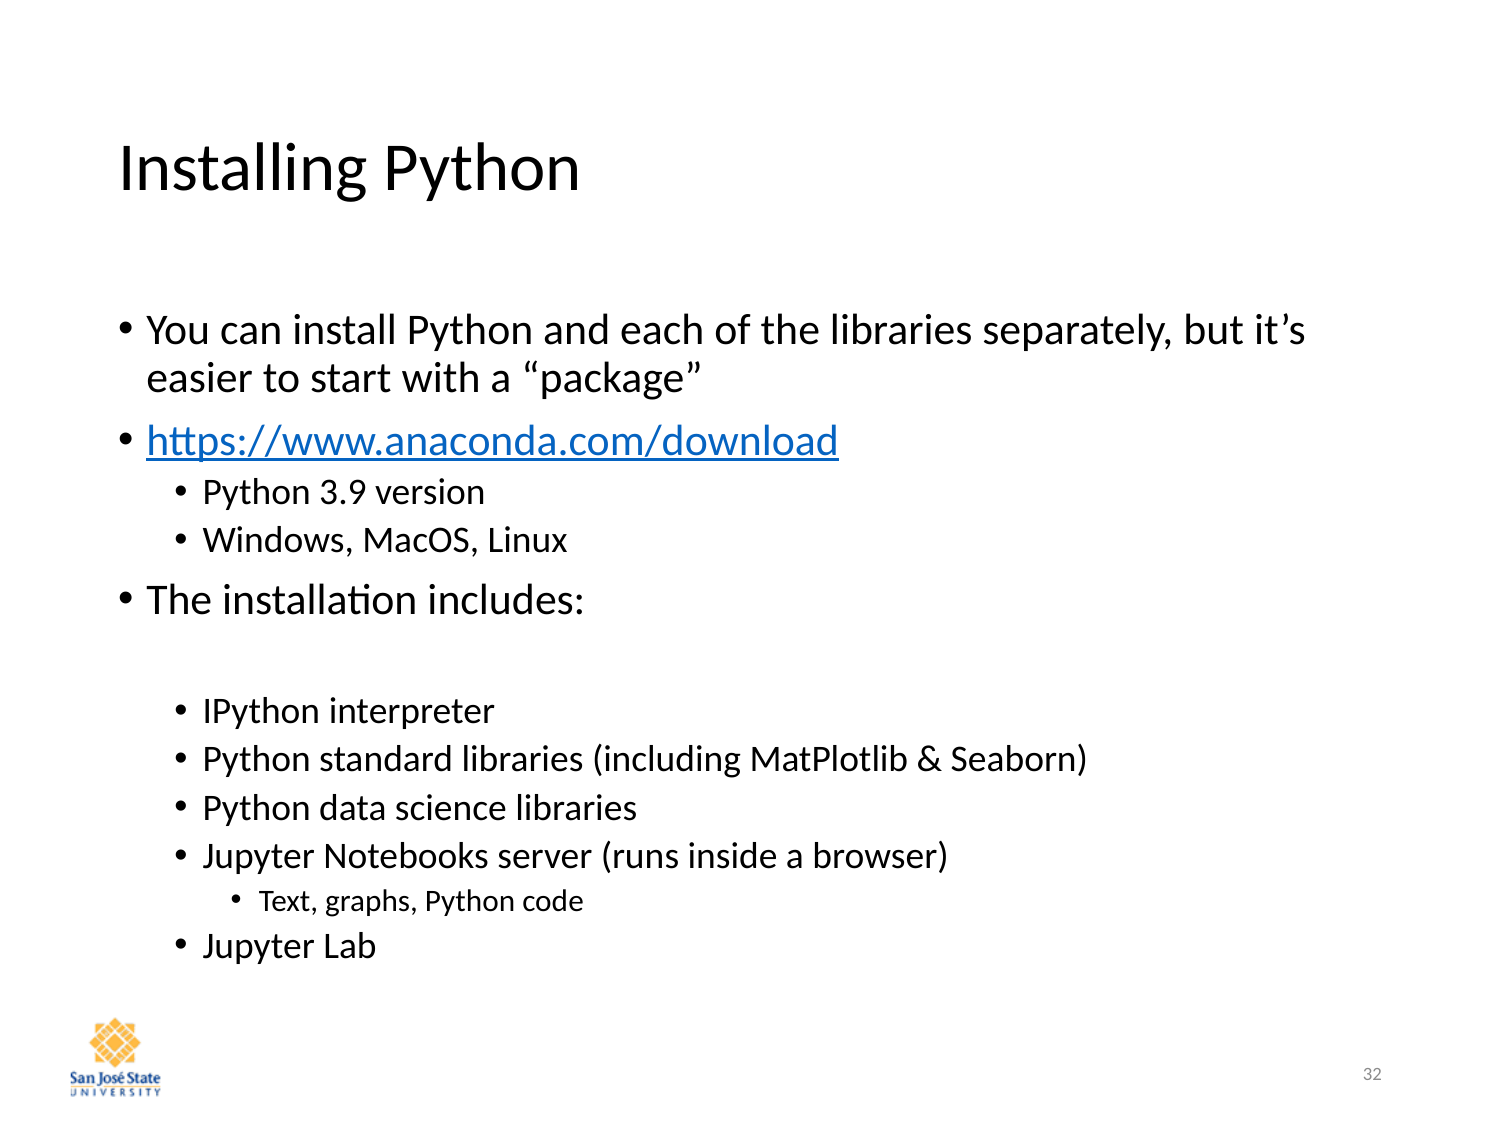

# Installing Python
You can install Python and each of the libraries separately, but it’s easier to start with a “package”
https://www.anaconda.com/download
Python 3.9 version
Windows, MacOS, Linux
The installation includes:

IPython interpreter
Python standard libraries (including MatPlotlib & Seaborn)
Python data science libraries
Jupyter Notebooks server (runs inside a browser)
Text, graphs, Python code
Jupyter Lab
32